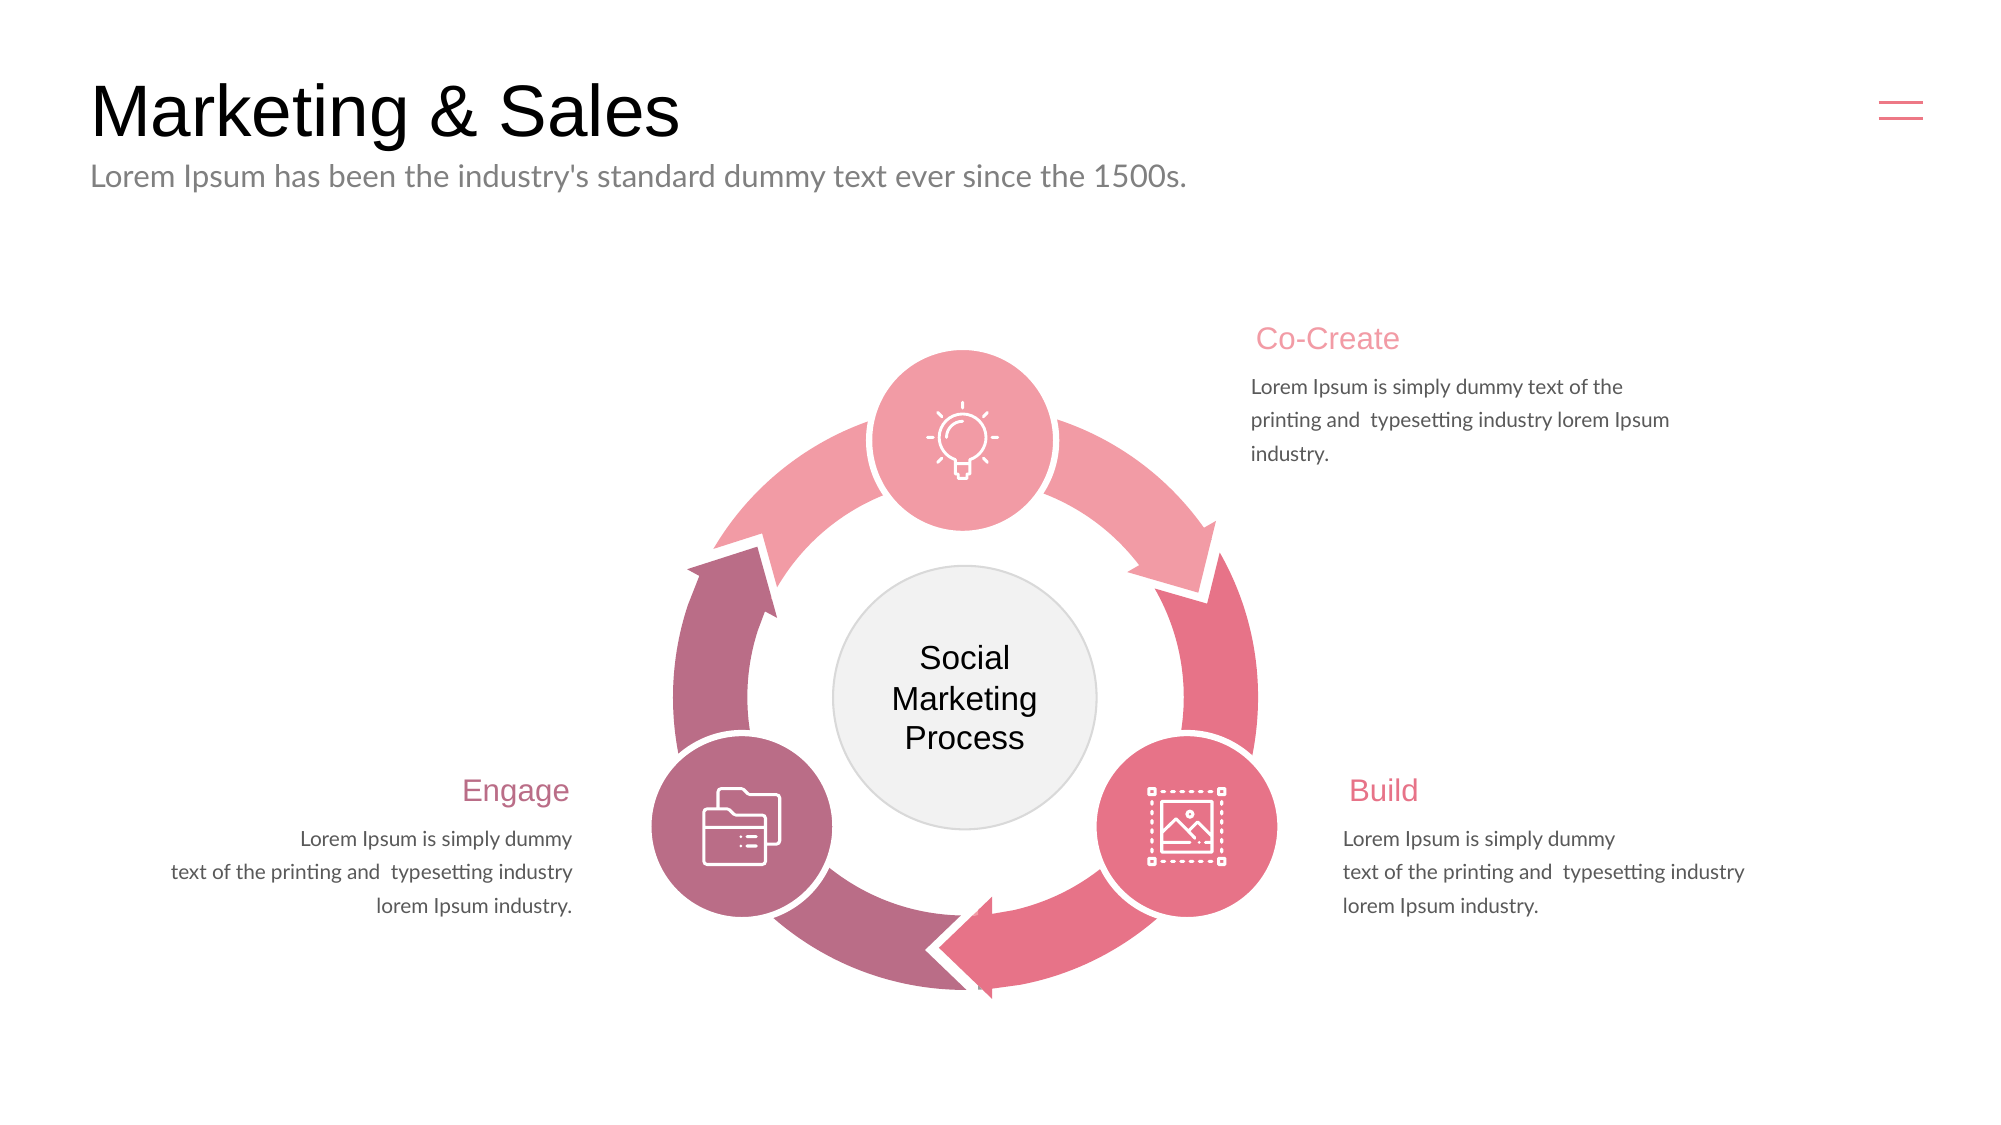

# Marketing & Sales
Lorem Ipsum has been the industry's standard dummy text ever since the 1500s.
Co-Create

Lorem Ipsum is simply dummy text of the printing and  typesetting industry lorem Ipsum industry.

Social
Marketing
Process

Engage
Build

Lorem Ipsum is simply dummy
text of the printing and  typesetting industry lorem Ipsum industry.
Lorem Ipsum is simply dummy
text of the printing and  typesetting industry lorem Ipsum industry.